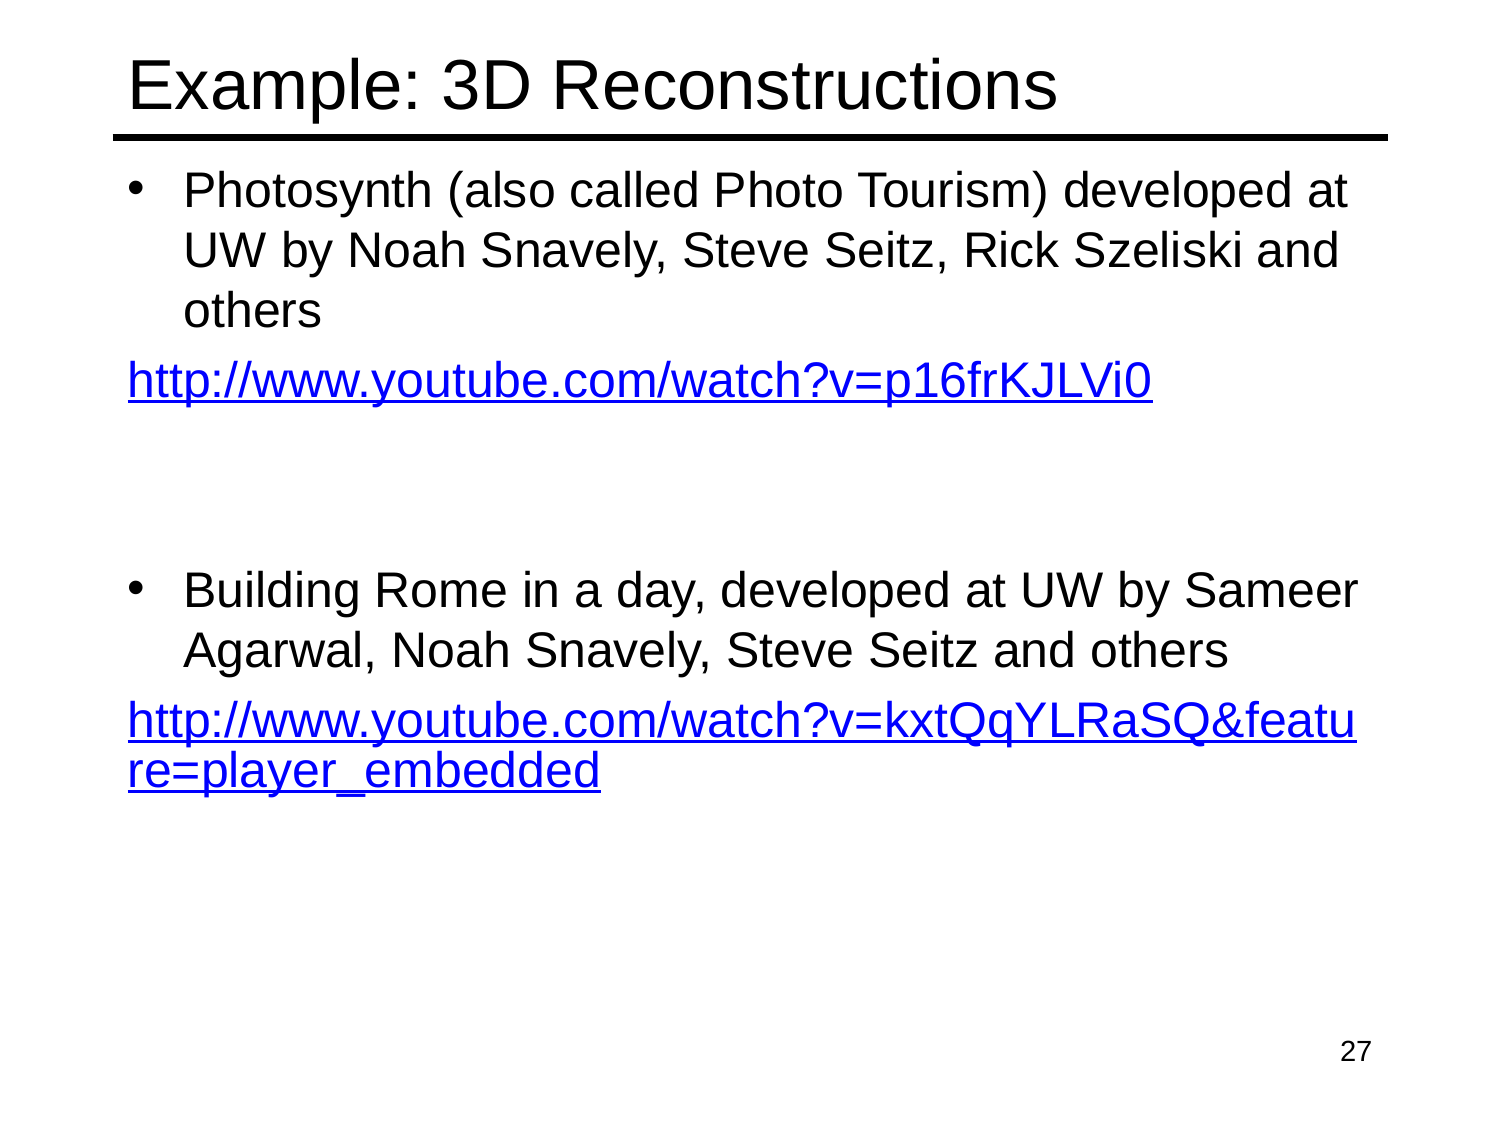

# Example: 3D Reconstructions
Photosynth (also called Photo Tourism) developed at UW by Noah Snavely, Steve Seitz, Rick Szeliski and others
http://www.youtube.com/watch?v=p16frKJLVi0

Building Rome in a day, developed at UW by Sameer Agarwal, Noah Snavely, Steve Seitz and others
http://www.youtube.com/watch?v=kxtQqYLRaSQ&feature=player_embedded

27